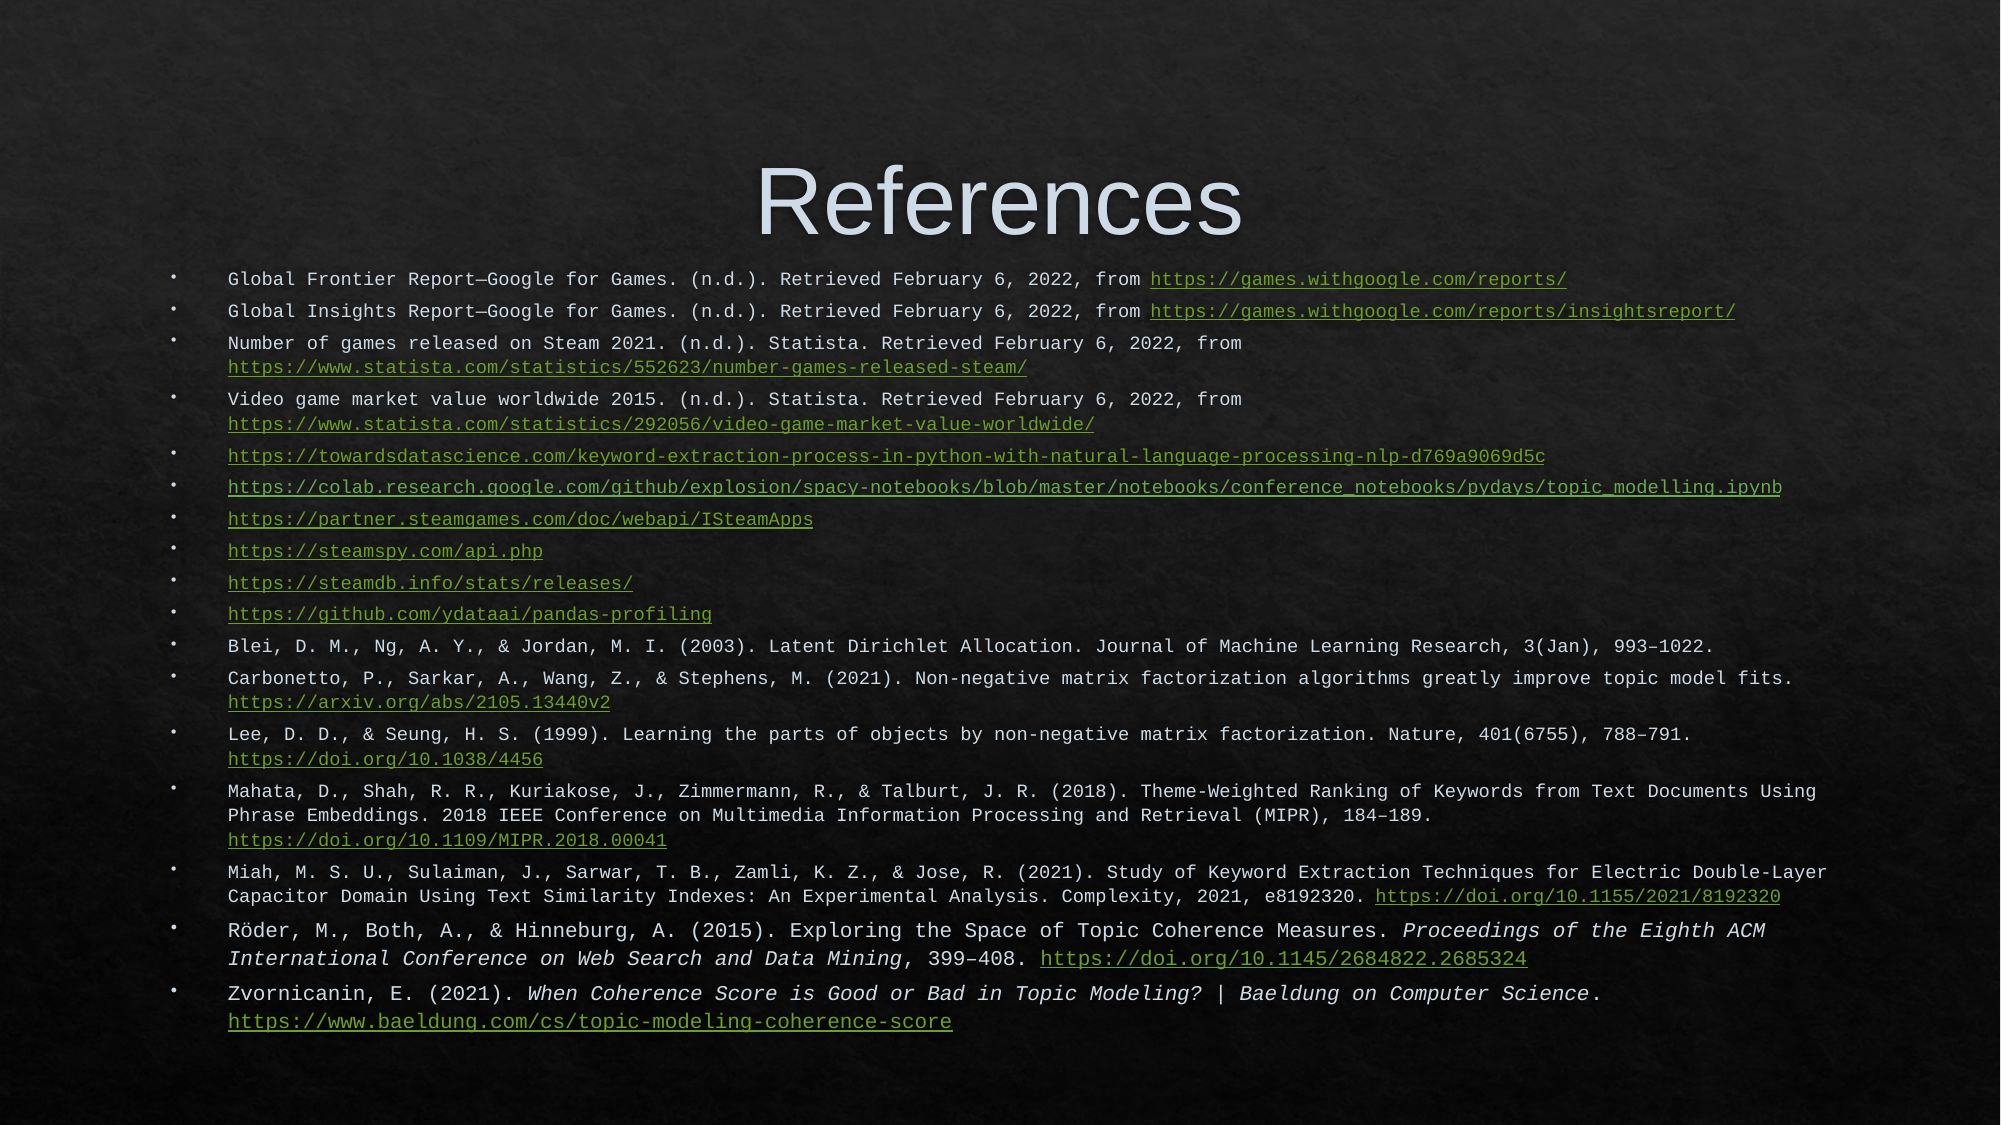

# References
Global Frontier Report—Google for Games. (n.d.). Retrieved February 6, 2022, from https://games.withgoogle.com/reports/
Global Insights Report—Google for Games. (n.d.). Retrieved February 6, 2022, from https://games.withgoogle.com/reports/insightsreport/
Number of games released on Steam 2021. (n.d.). Statista. Retrieved February 6, 2022, from https://www.statista.com/statistics/552623/number-games-released-steam/
Video game market value worldwide 2015. (n.d.). Statista. Retrieved February 6, 2022, from https://www.statista.com/statistics/292056/video-game-market-value-worldwide/
https://towardsdatascience.com/keyword-extraction-process-in-python-with-natural-language-processing-nlp-d769a9069d5c
https://colab.research.google.com/github/explosion/spacy-notebooks/blob/master/notebooks/conference_notebooks/pydays/topic_modelling.ipynb
https://partner.steamgames.com/doc/webapi/ISteamApps
https://steamspy.com/api.php
https://steamdb.info/stats/releases/
https://github.com/ydataai/pandas-profiling
Blei, D. M., Ng, A. Y., & Jordan, M. I. (2003). Latent Dirichlet Allocation. Journal of Machine Learning Research, 3(Jan), 993–1022.
Carbonetto, P., Sarkar, A., Wang, Z., & Stephens, M. (2021). Non-negative matrix factorization algorithms greatly improve topic model fits. https://arxiv.org/abs/2105.13440v2
Lee, D. D., & Seung, H. S. (1999). Learning the parts of objects by non-negative matrix factorization. Nature, 401(6755), 788–791. https://doi.org/10.1038/4456
Mahata, D., Shah, R. R., Kuriakose, J., Zimmermann, R., & Talburt, J. R. (2018). Theme-Weighted Ranking of Keywords from Text Documents Using Phrase Embeddings. 2018 IEEE Conference on Multimedia Information Processing and Retrieval (MIPR), 184–189. https://doi.org/10.1109/MIPR.2018.00041
Miah, M. S. U., Sulaiman, J., Sarwar, T. B., Zamli, K. Z., & Jose, R. (2021). Study of Keyword Extraction Techniques for Electric Double-Layer Capacitor Domain Using Text Similarity Indexes: An Experimental Analysis. Complexity, 2021, e8192320. https://doi.org/10.1155/2021/8192320
Röder, M., Both, A., & Hinneburg, A. (2015). Exploring the Space of Topic Coherence Measures. Proceedings of the Eighth ACM International Conference on Web Search and Data Mining, 399–408. https://doi.org/10.1145/2684822.2685324
Zvornicanin, E. (2021). When Coherence Score is Good or Bad in Topic Modeling? | Baeldung on Computer Science. https://www.baeldung.com/cs/topic-modeling-coherence-score